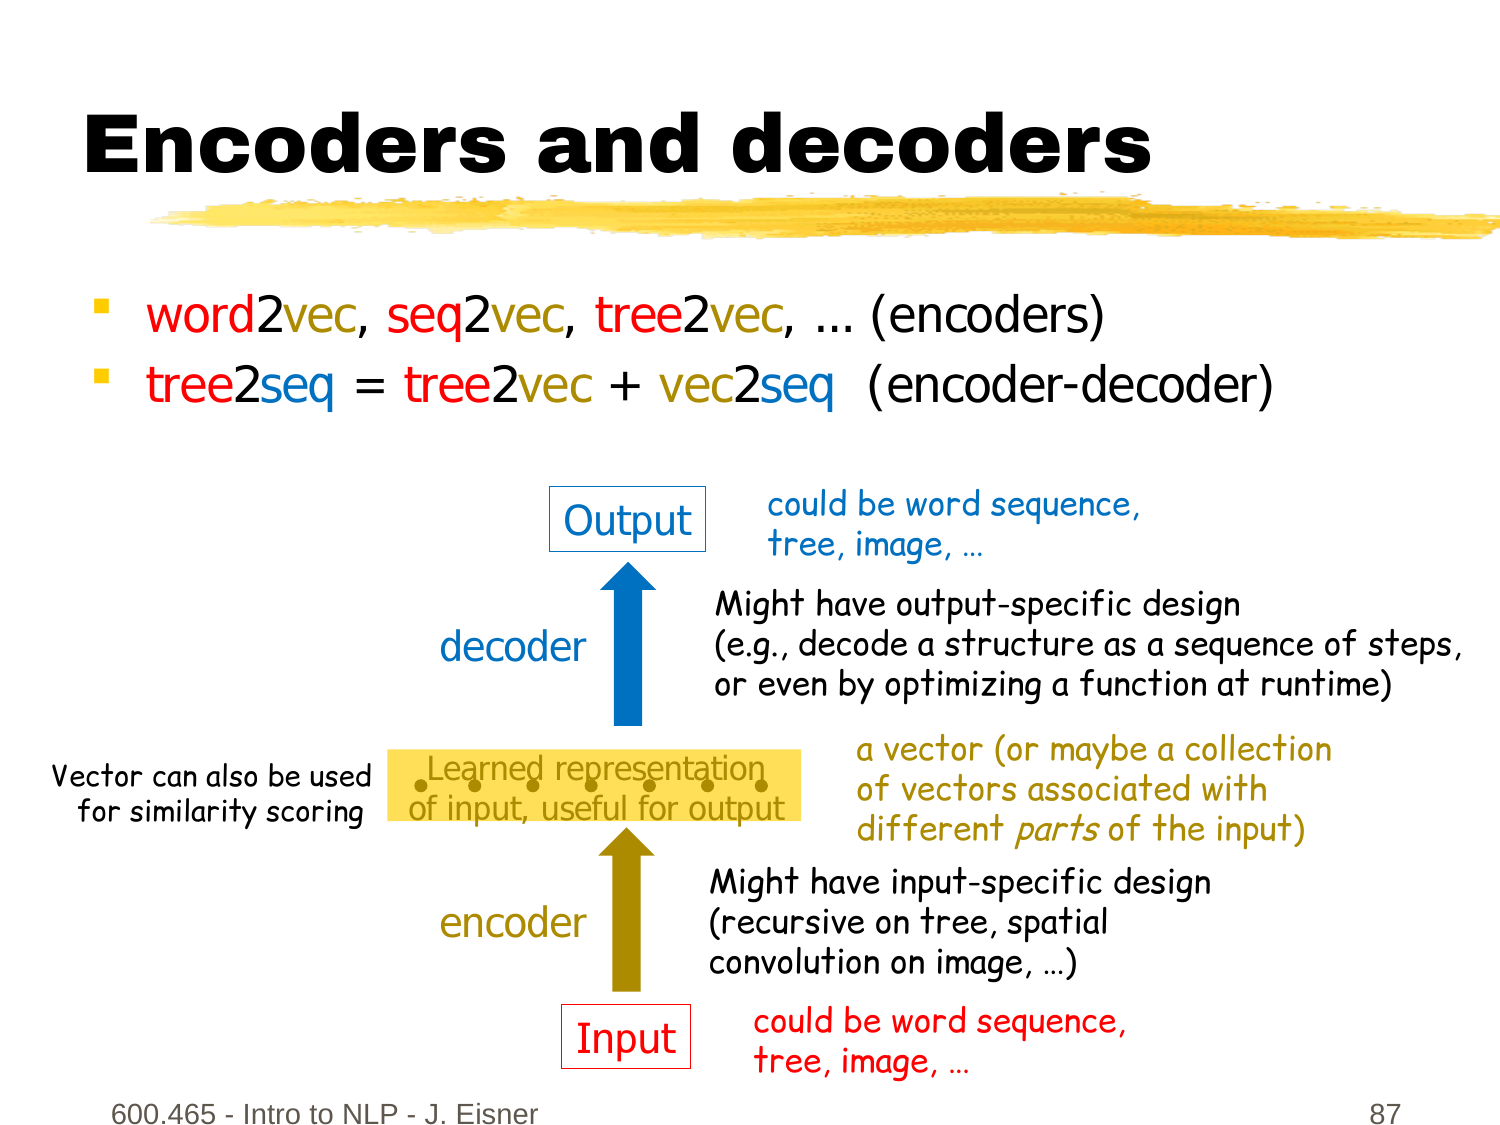

# Encoders and decoders
word2vec, seq2vec, tree2vec, … (encoders)
tree2seq = tree2vec + vec2seq  (encoder-decoder)
could be word sequence,
tree, image, …
Output

decoder
Might have output-specific design
(e.g., decode a structure as a sequence of steps, or even by optimizing a function at runtime)
a vector (or maybe a collection of vectors associated with different parts of the input)
Learned representation
of input, useful for output

encoder
Vector can also be used for similarity scoring
Might have input-specific design
(recursive on tree, spatial convolution on image, …)
could be word sequence,
tree, image, …
Input
600.465 - Intro to NLP - J. Eisner
87